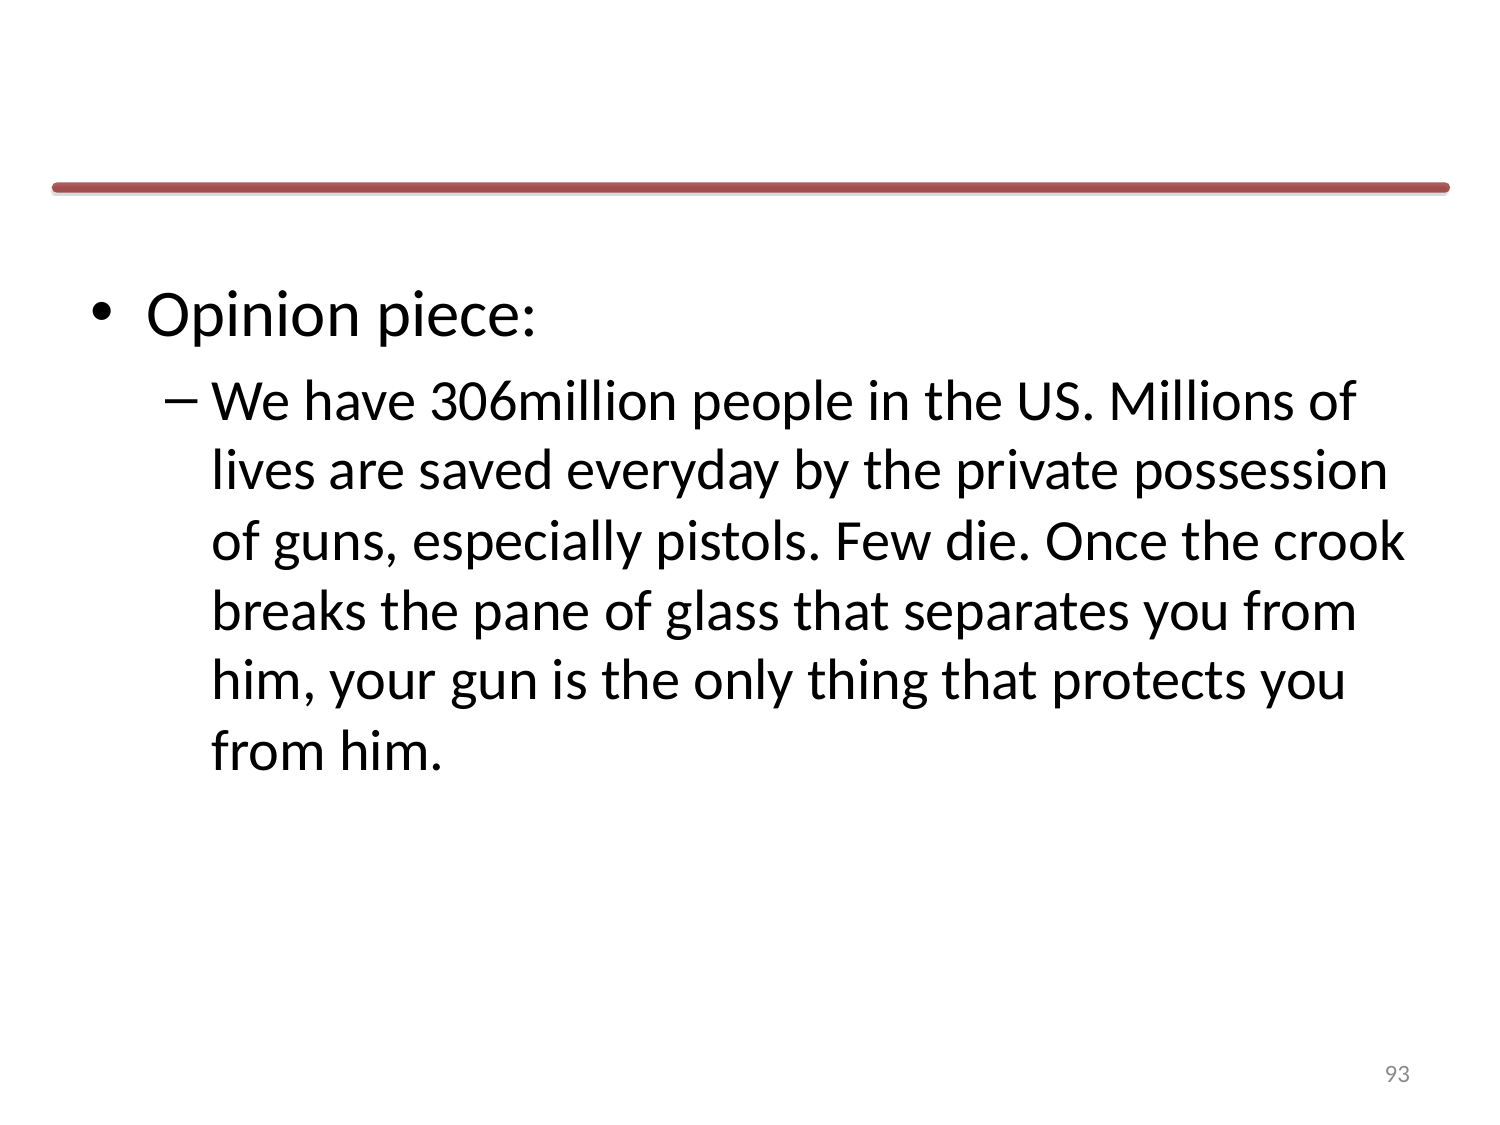

#
Opinion piece:
We have 306million people in the US. Millions of lives are saved everyday by the private possession of guns, especially pistols. Few die. Once the crook breaks the pane of glass that separates you from him, your gun is the only thing that protects you from him.

93